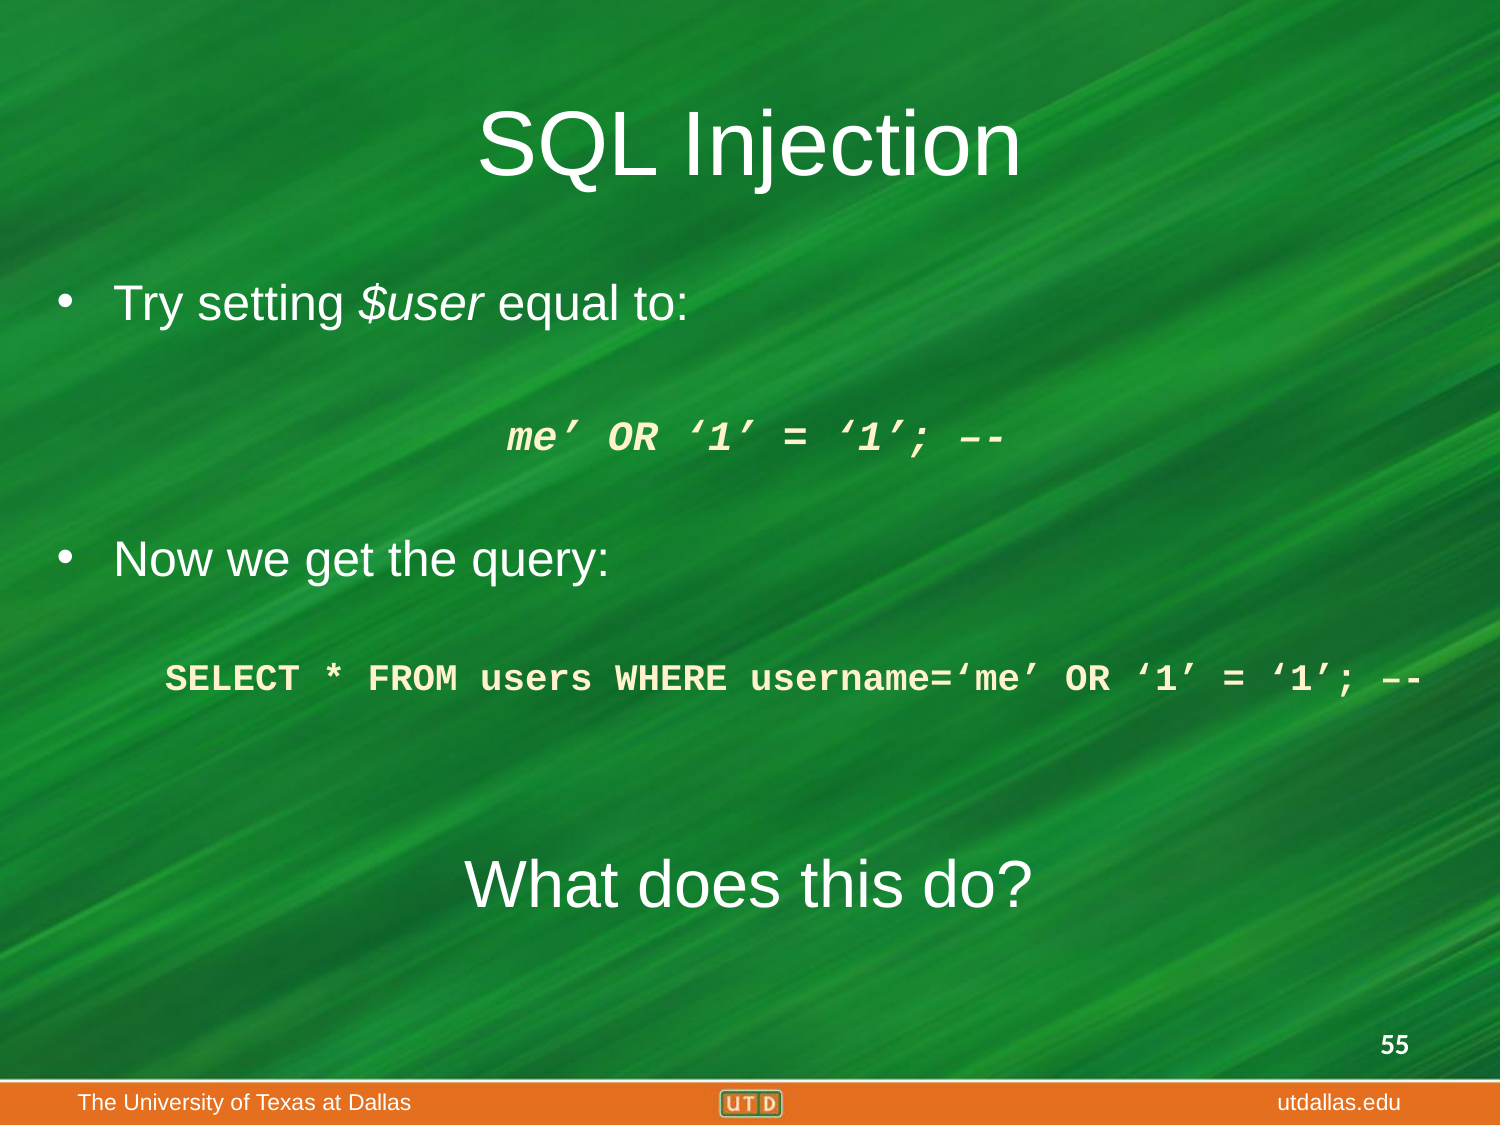

# SQL Injection
Try setting $user equal to:

me’ OR ‘1’ = ‘1’; –-

Now we get the query:

SELECT * FROM users WHERE username=‘me’ OR ‘1’ = ‘1’; –-

What does this do?
55